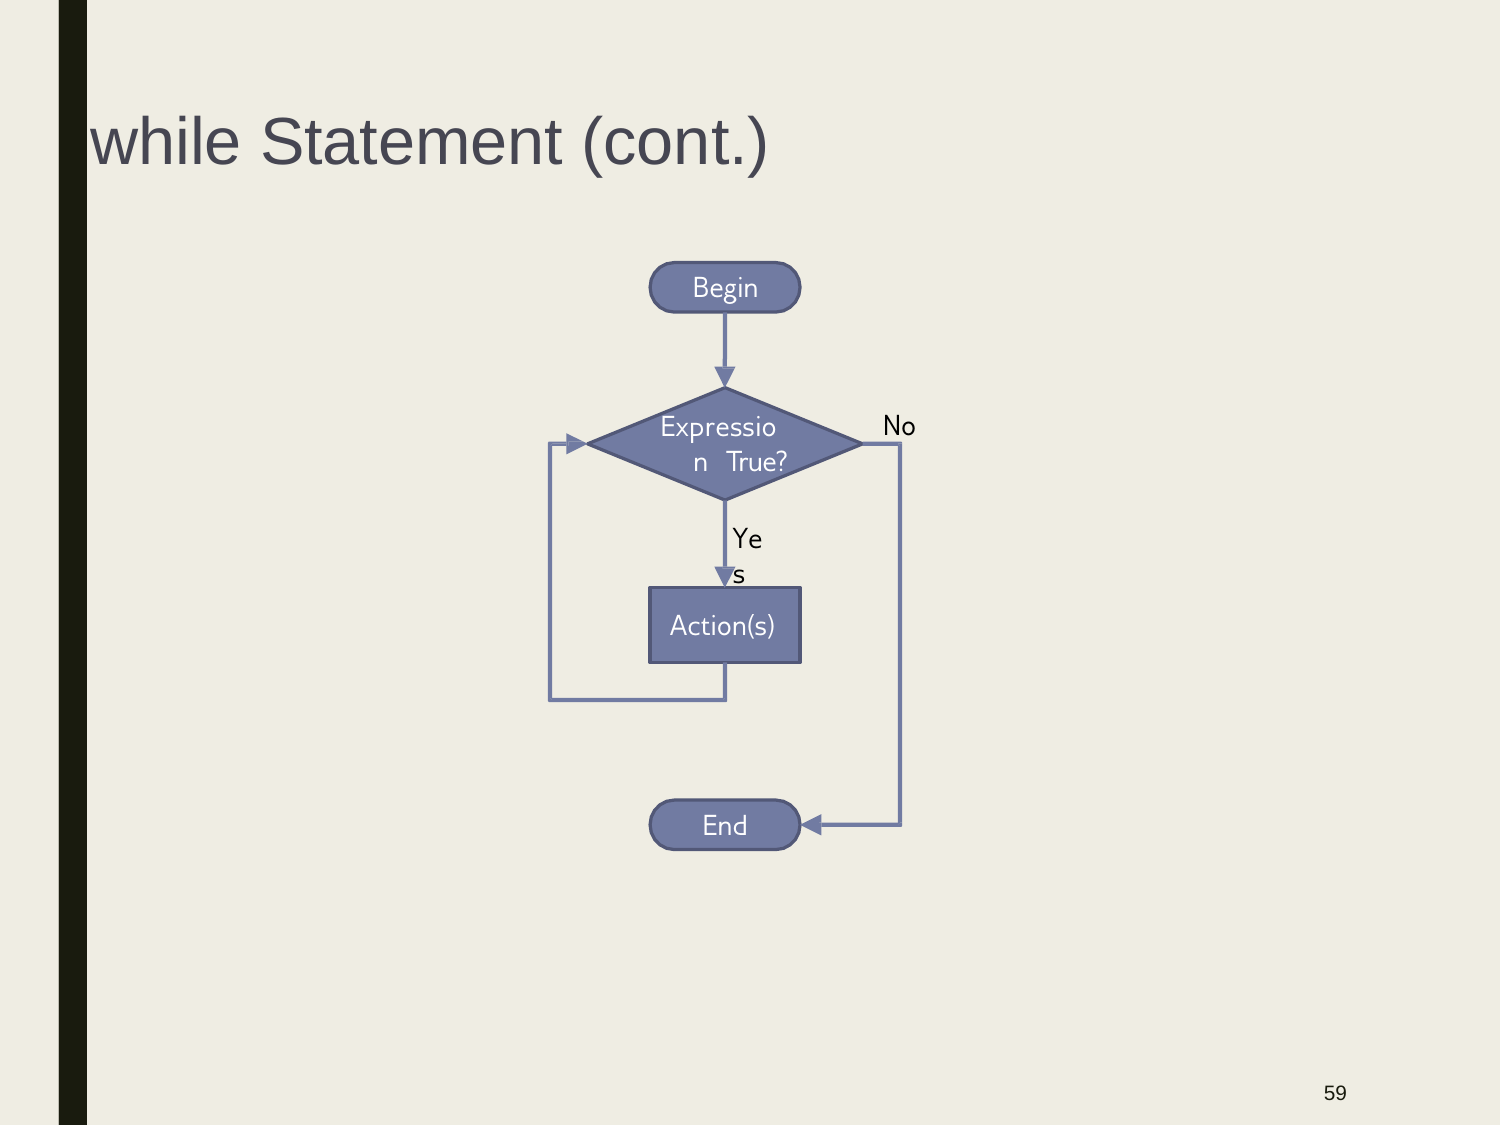

# while Statement (cont.)

Begin

No
Expression  True?

Yes

Action(s)

End
59